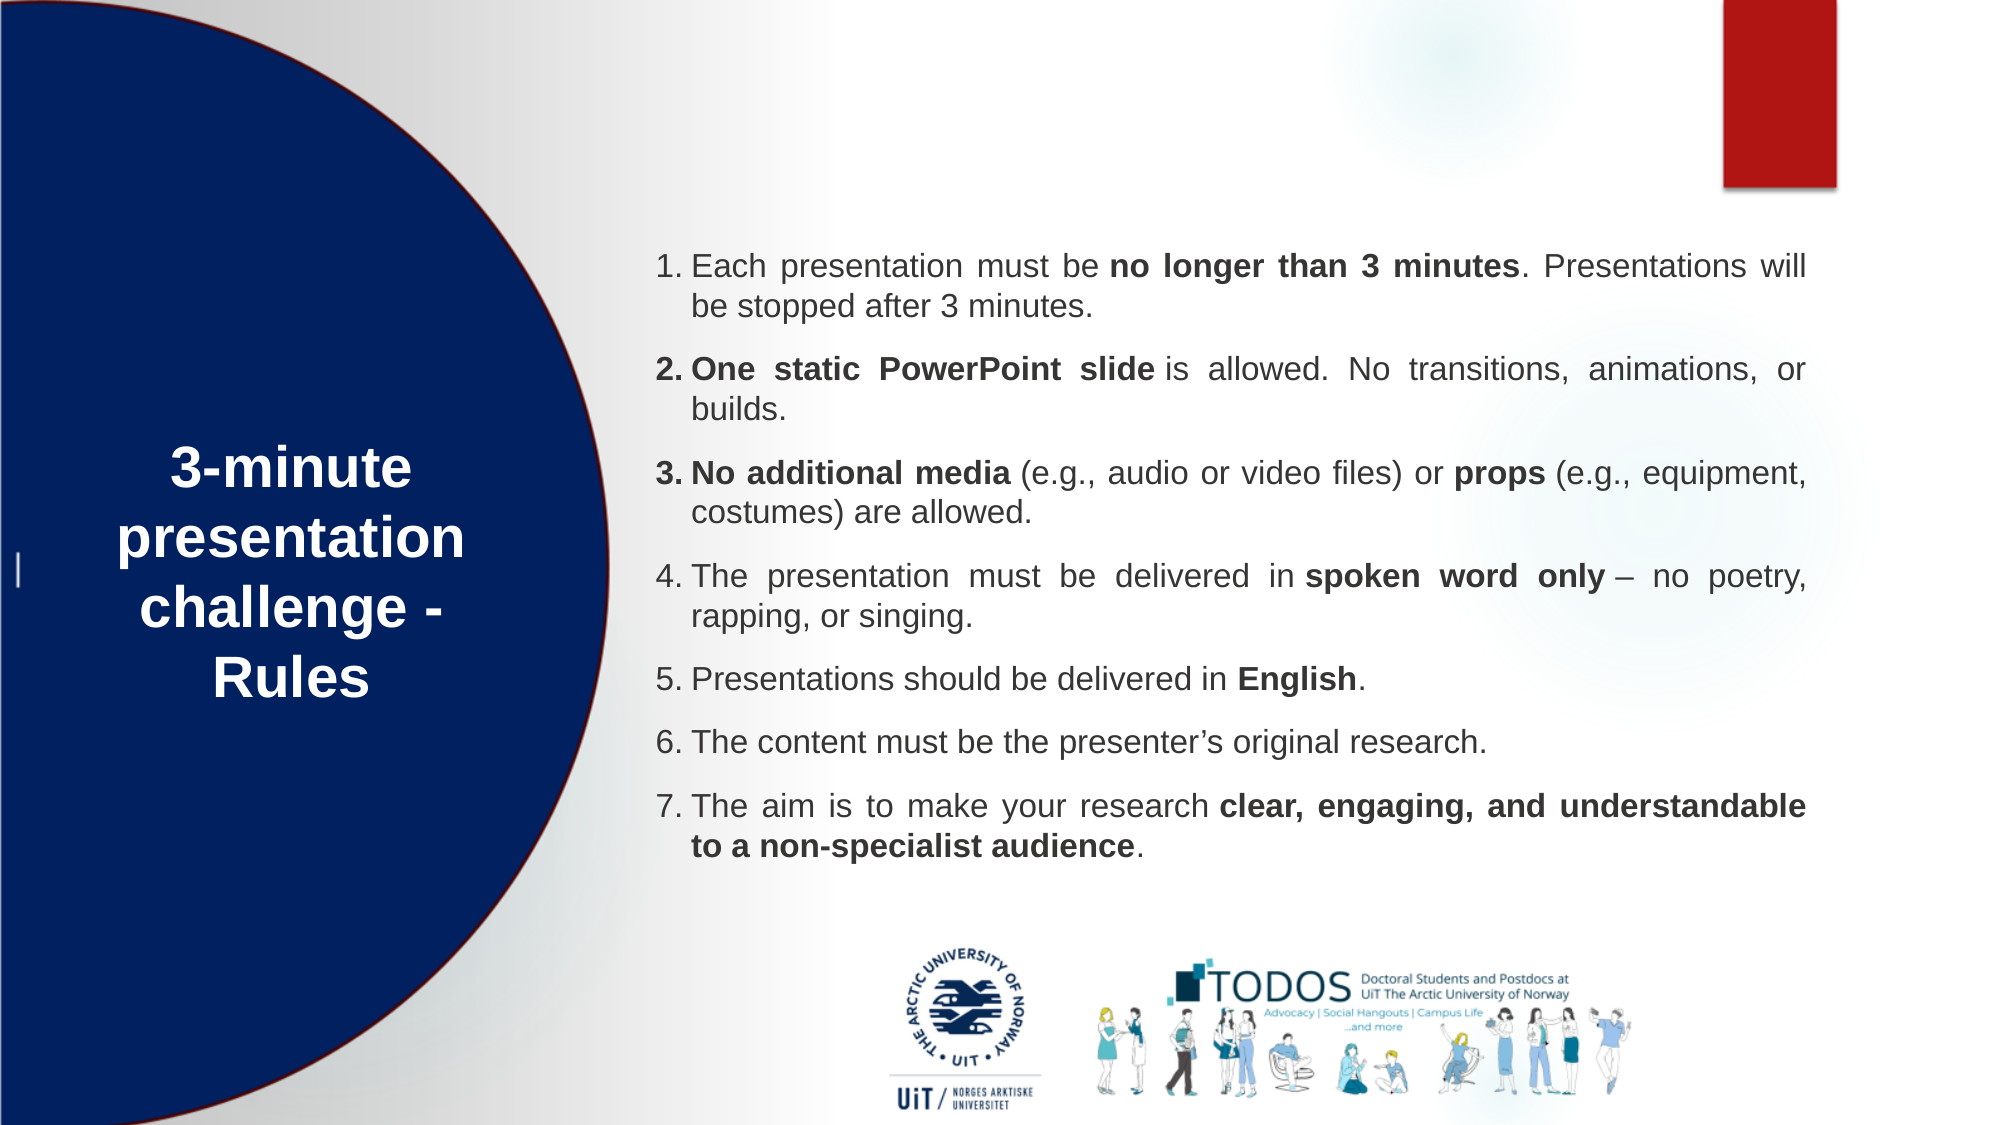

Each presentation must be no longer than 3 minutes. Presentations will be stopped after 3 minutes.
One static PowerPoint slide is allowed. No transitions, animations, or builds.
No additional media (e.g., audio or video files) or props (e.g., equipment, costumes) are allowed.
The presentation must be delivered in spoken word only – no poetry, rapping, or singing.
Presentations should be delivered in English.
The content must be the presenter’s original research.
The aim is to make your research clear, engaging, and understandable to a non-specialist audience.
3-minute presentation challenge - Rules